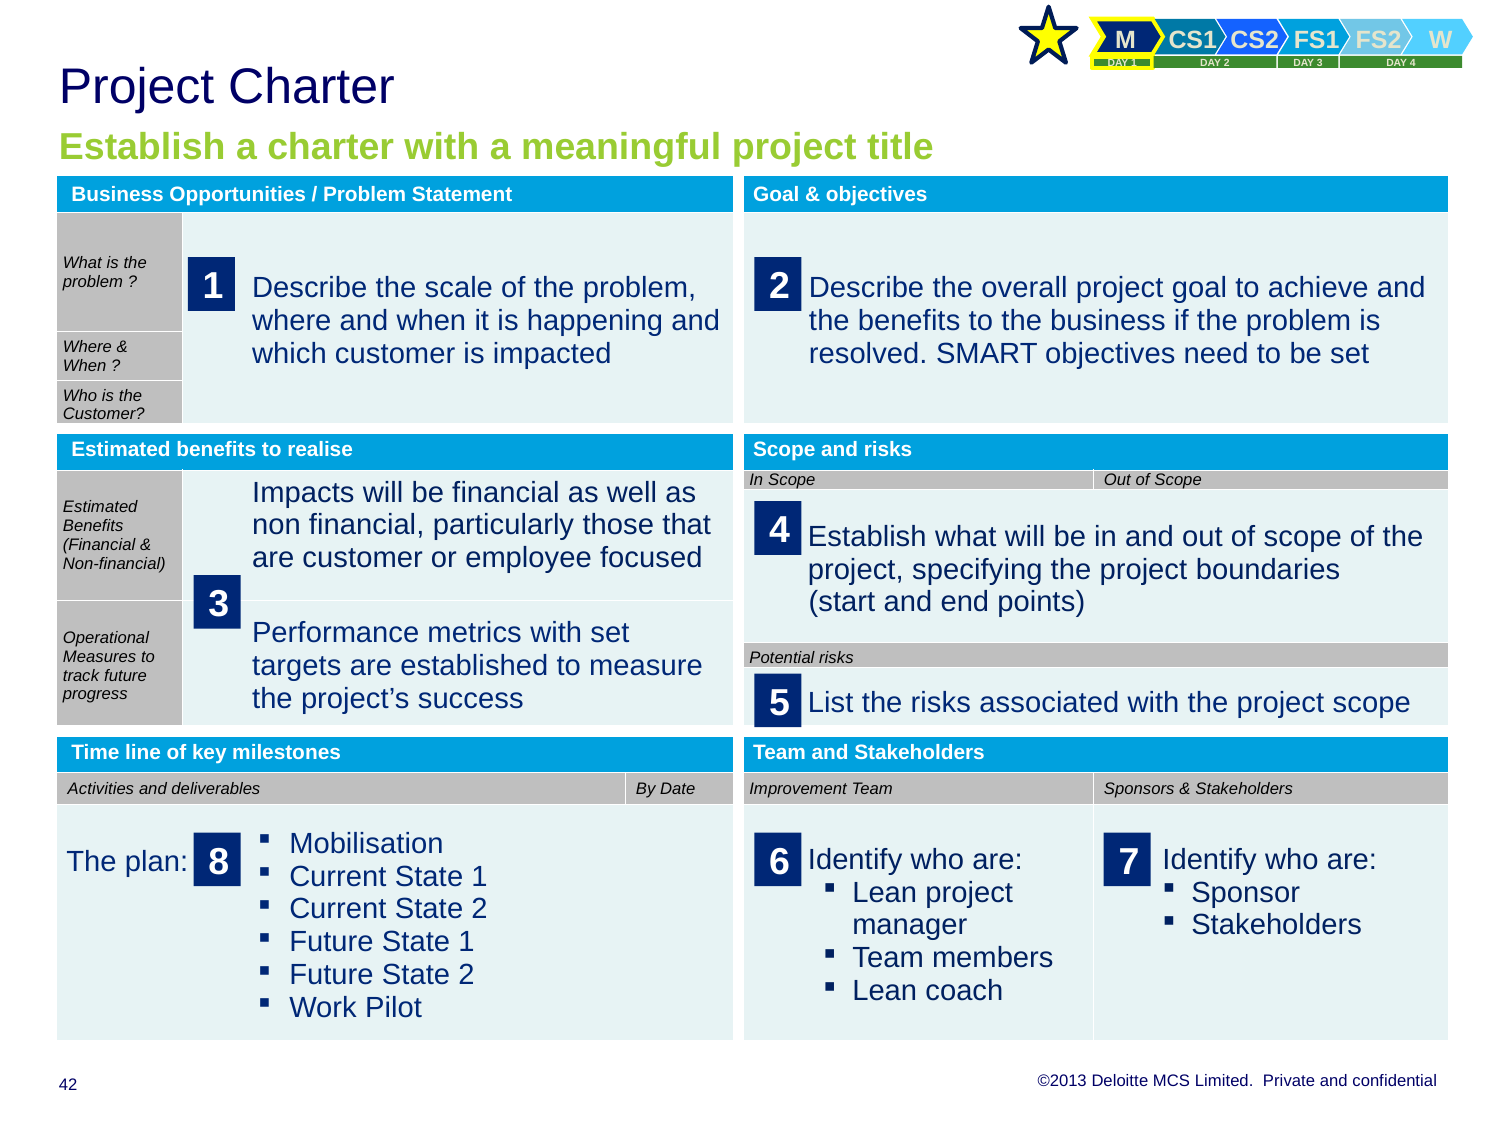

# Project Charter Establish a charter with a meaningful project title
| Business Opportunities / Problem Statement |  |  | Goal & objectives |  |
| --- | --- | --- | --- | --- |
| What is the problem ? | Describe the scale of the problem, where and when it is happening and which customer is impacted |  | Describe the overall project goal to achieve and the benefits to the business if the problem is resolved. SMART objectives need to be set |  |
| Where & When ? |  |  |  |  |
| Who is the Customer? |  |  |  |  |
| Estimated benefits to realise |  |  | Scope and risks |  |
| Estimated Benefits (Financial & Non-financial) | Impacts will be financial as well as non financial, particularly those that are customer or employee focused |  | In Scope | Out of Scope |
|  |  |  | Establish what will be in and out of scope of the project, specifying the project boundaries (start and end points) |  |
| Operational Measures to track future progress | Performance metrics with set targets are established to measure the project’s success |  |  |  |
|  |  |  | Potential risks |  |
|  |  |  | List the risks associated with the project scope |  |
| Time line of key milestones |  |  | Team and Stakeholders |  |
| Activities and deliverables |  | By Date | Improvement Team | Sponsors & Stakeholders |
| Mobilisation Current State 1 Current State 2 Future State 1 Future State 2 Work Pilot |  |  | Identify who are: Lean project manager Team members Lean coach | Identify who are: Sponsor Stakeholders |
1
2
4
3
5
The plan:
8
6
7
42